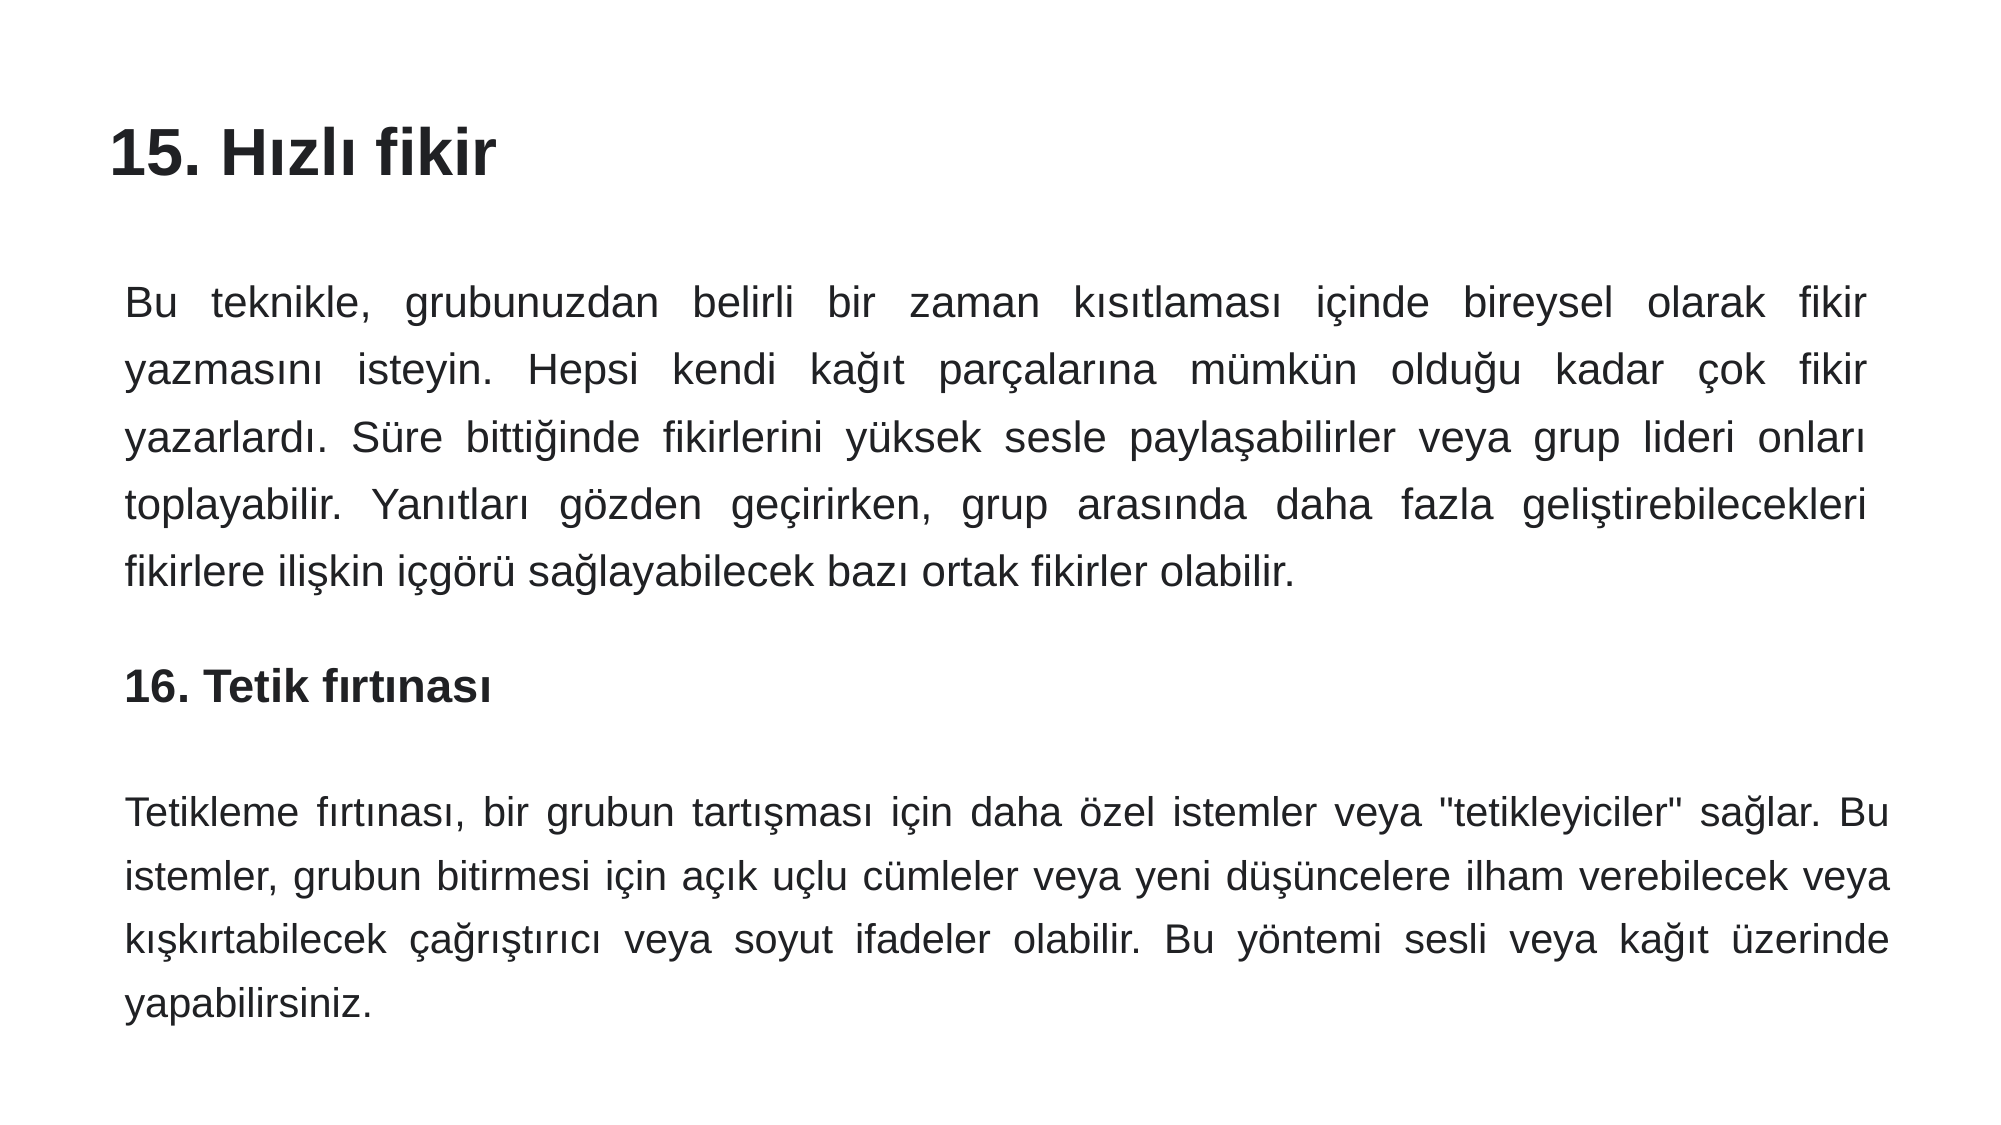

# 15. Hızlı fikir
Bu teknikle, grubunuzdan belirli bir zaman kısıtlaması içinde bireysel olarak fikir yazmasını isteyin. Hepsi kendi kağıt parçalarına mümkün olduğu kadar çok fikir yazarlardı. Süre bittiğinde fikirlerini yüksek sesle paylaşabilirler veya grup lideri onları toplayabilir. Yanıtları gözden geçirirken, grup arasında daha fazla geliştirebilecekleri fikirlere ilişkin içgörü sağlayabilecek bazı ortak fikirler olabilir.

16. Tetik fırtınası

Tetikleme fırtınası, bir grubun tartışması için daha özel istemler veya "tetikleyiciler" sağlar. Bu istemler, grubun bitirmesi için açık uçlu cümleler veya yeni düşüncelere ilham verebilecek veya kışkırtabilecek çağrıştırıcı veya soyut ifadeler olabilir. Bu yöntemi sesli veya kağıt üzerinde yapabilirsiniz.